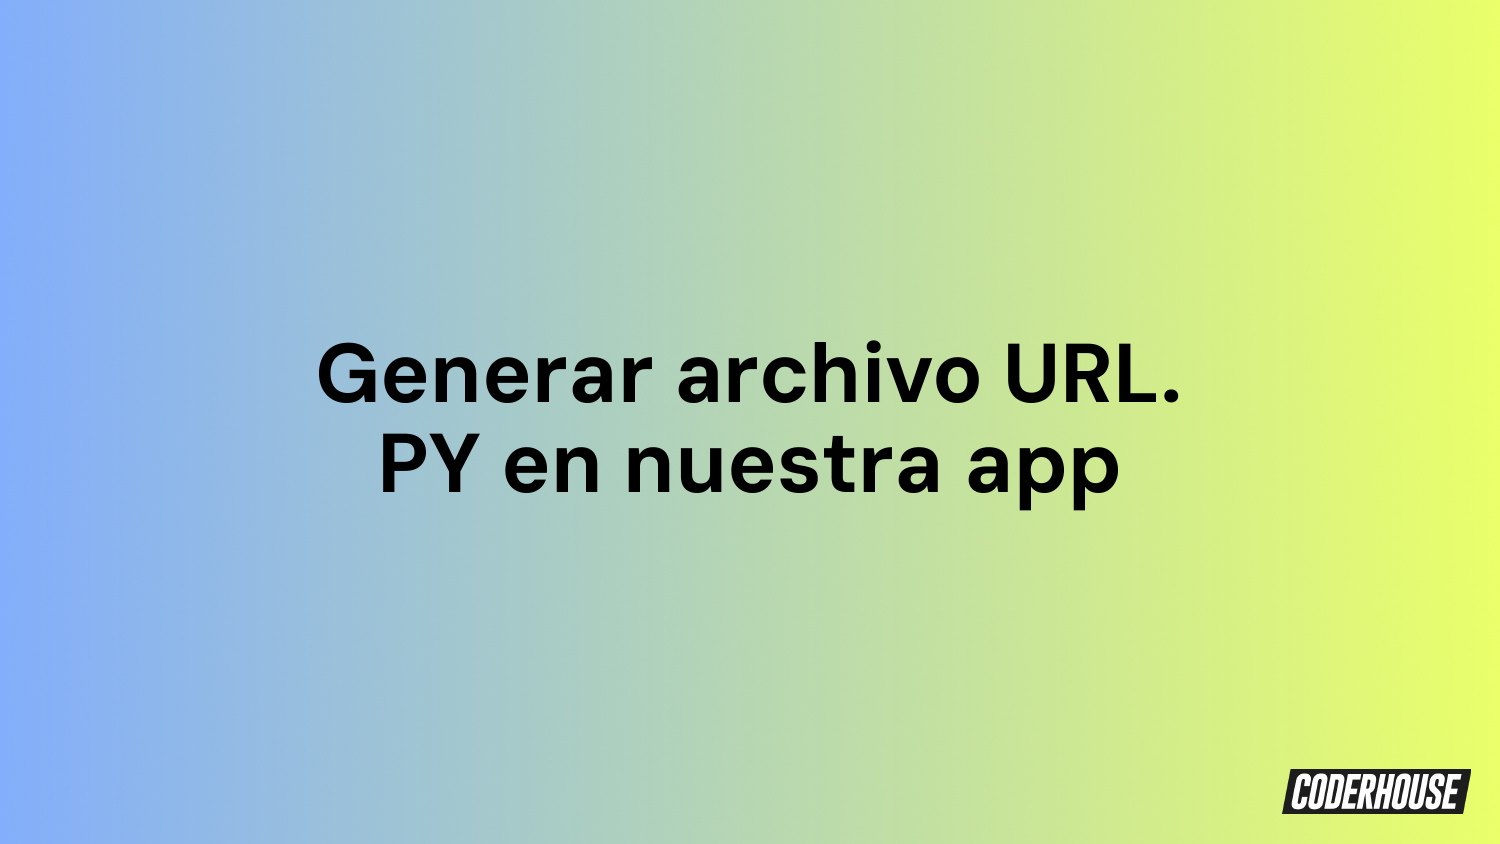

Generar archivo URL. PY en nuestra app